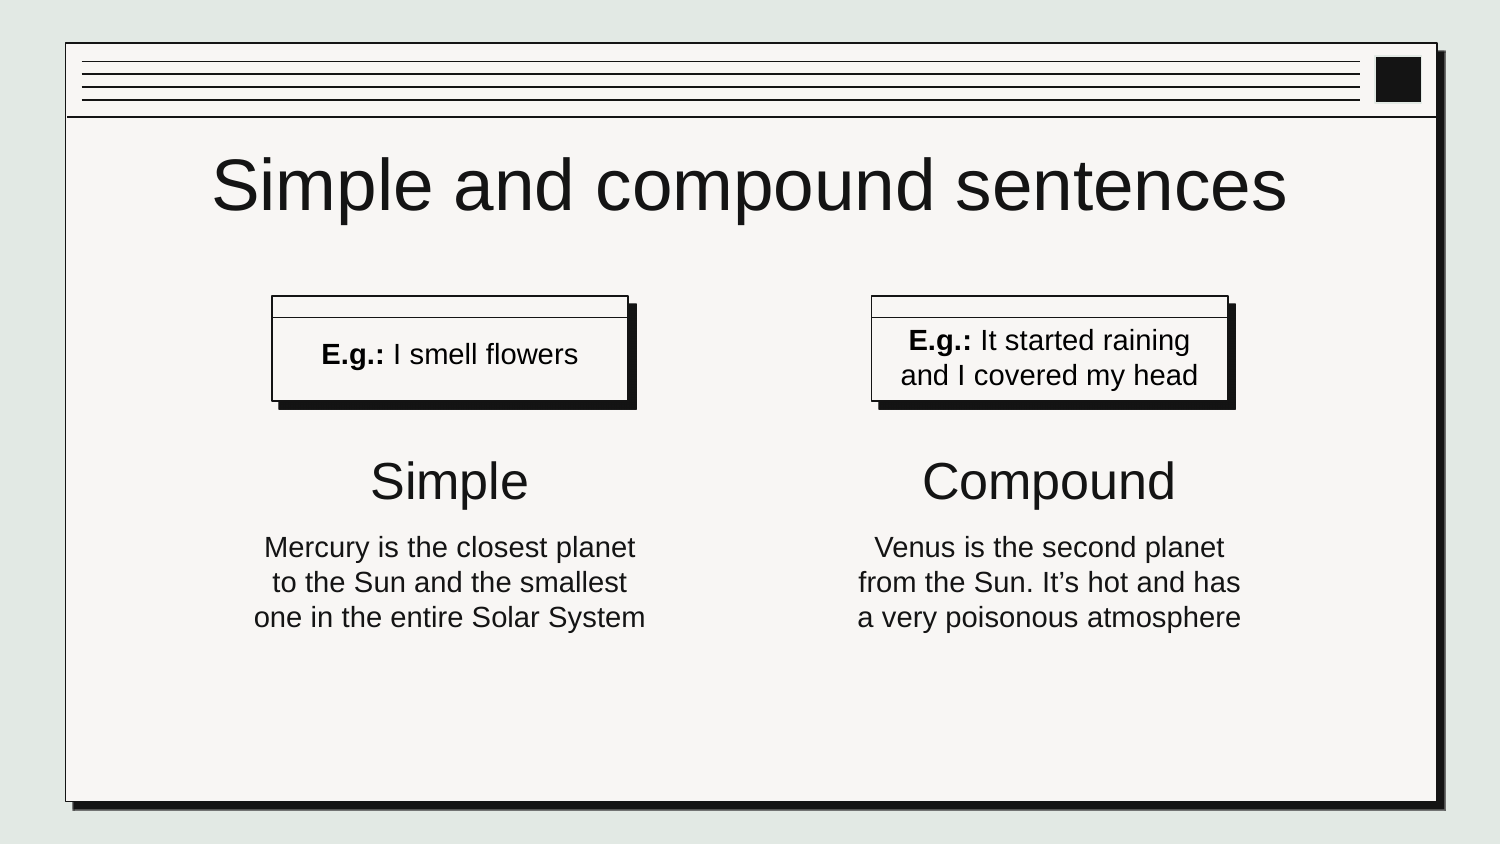

# Simple and compound sentences

E.g.: It started raining and I covered my head
E.g.: I smell flowers
Simple
Compound
Mercury is the closest planet to the Sun and the smallest one in the entire Solar System
Venus is the second planet from the Sun. It’s hot and has a very poisonous atmosphere